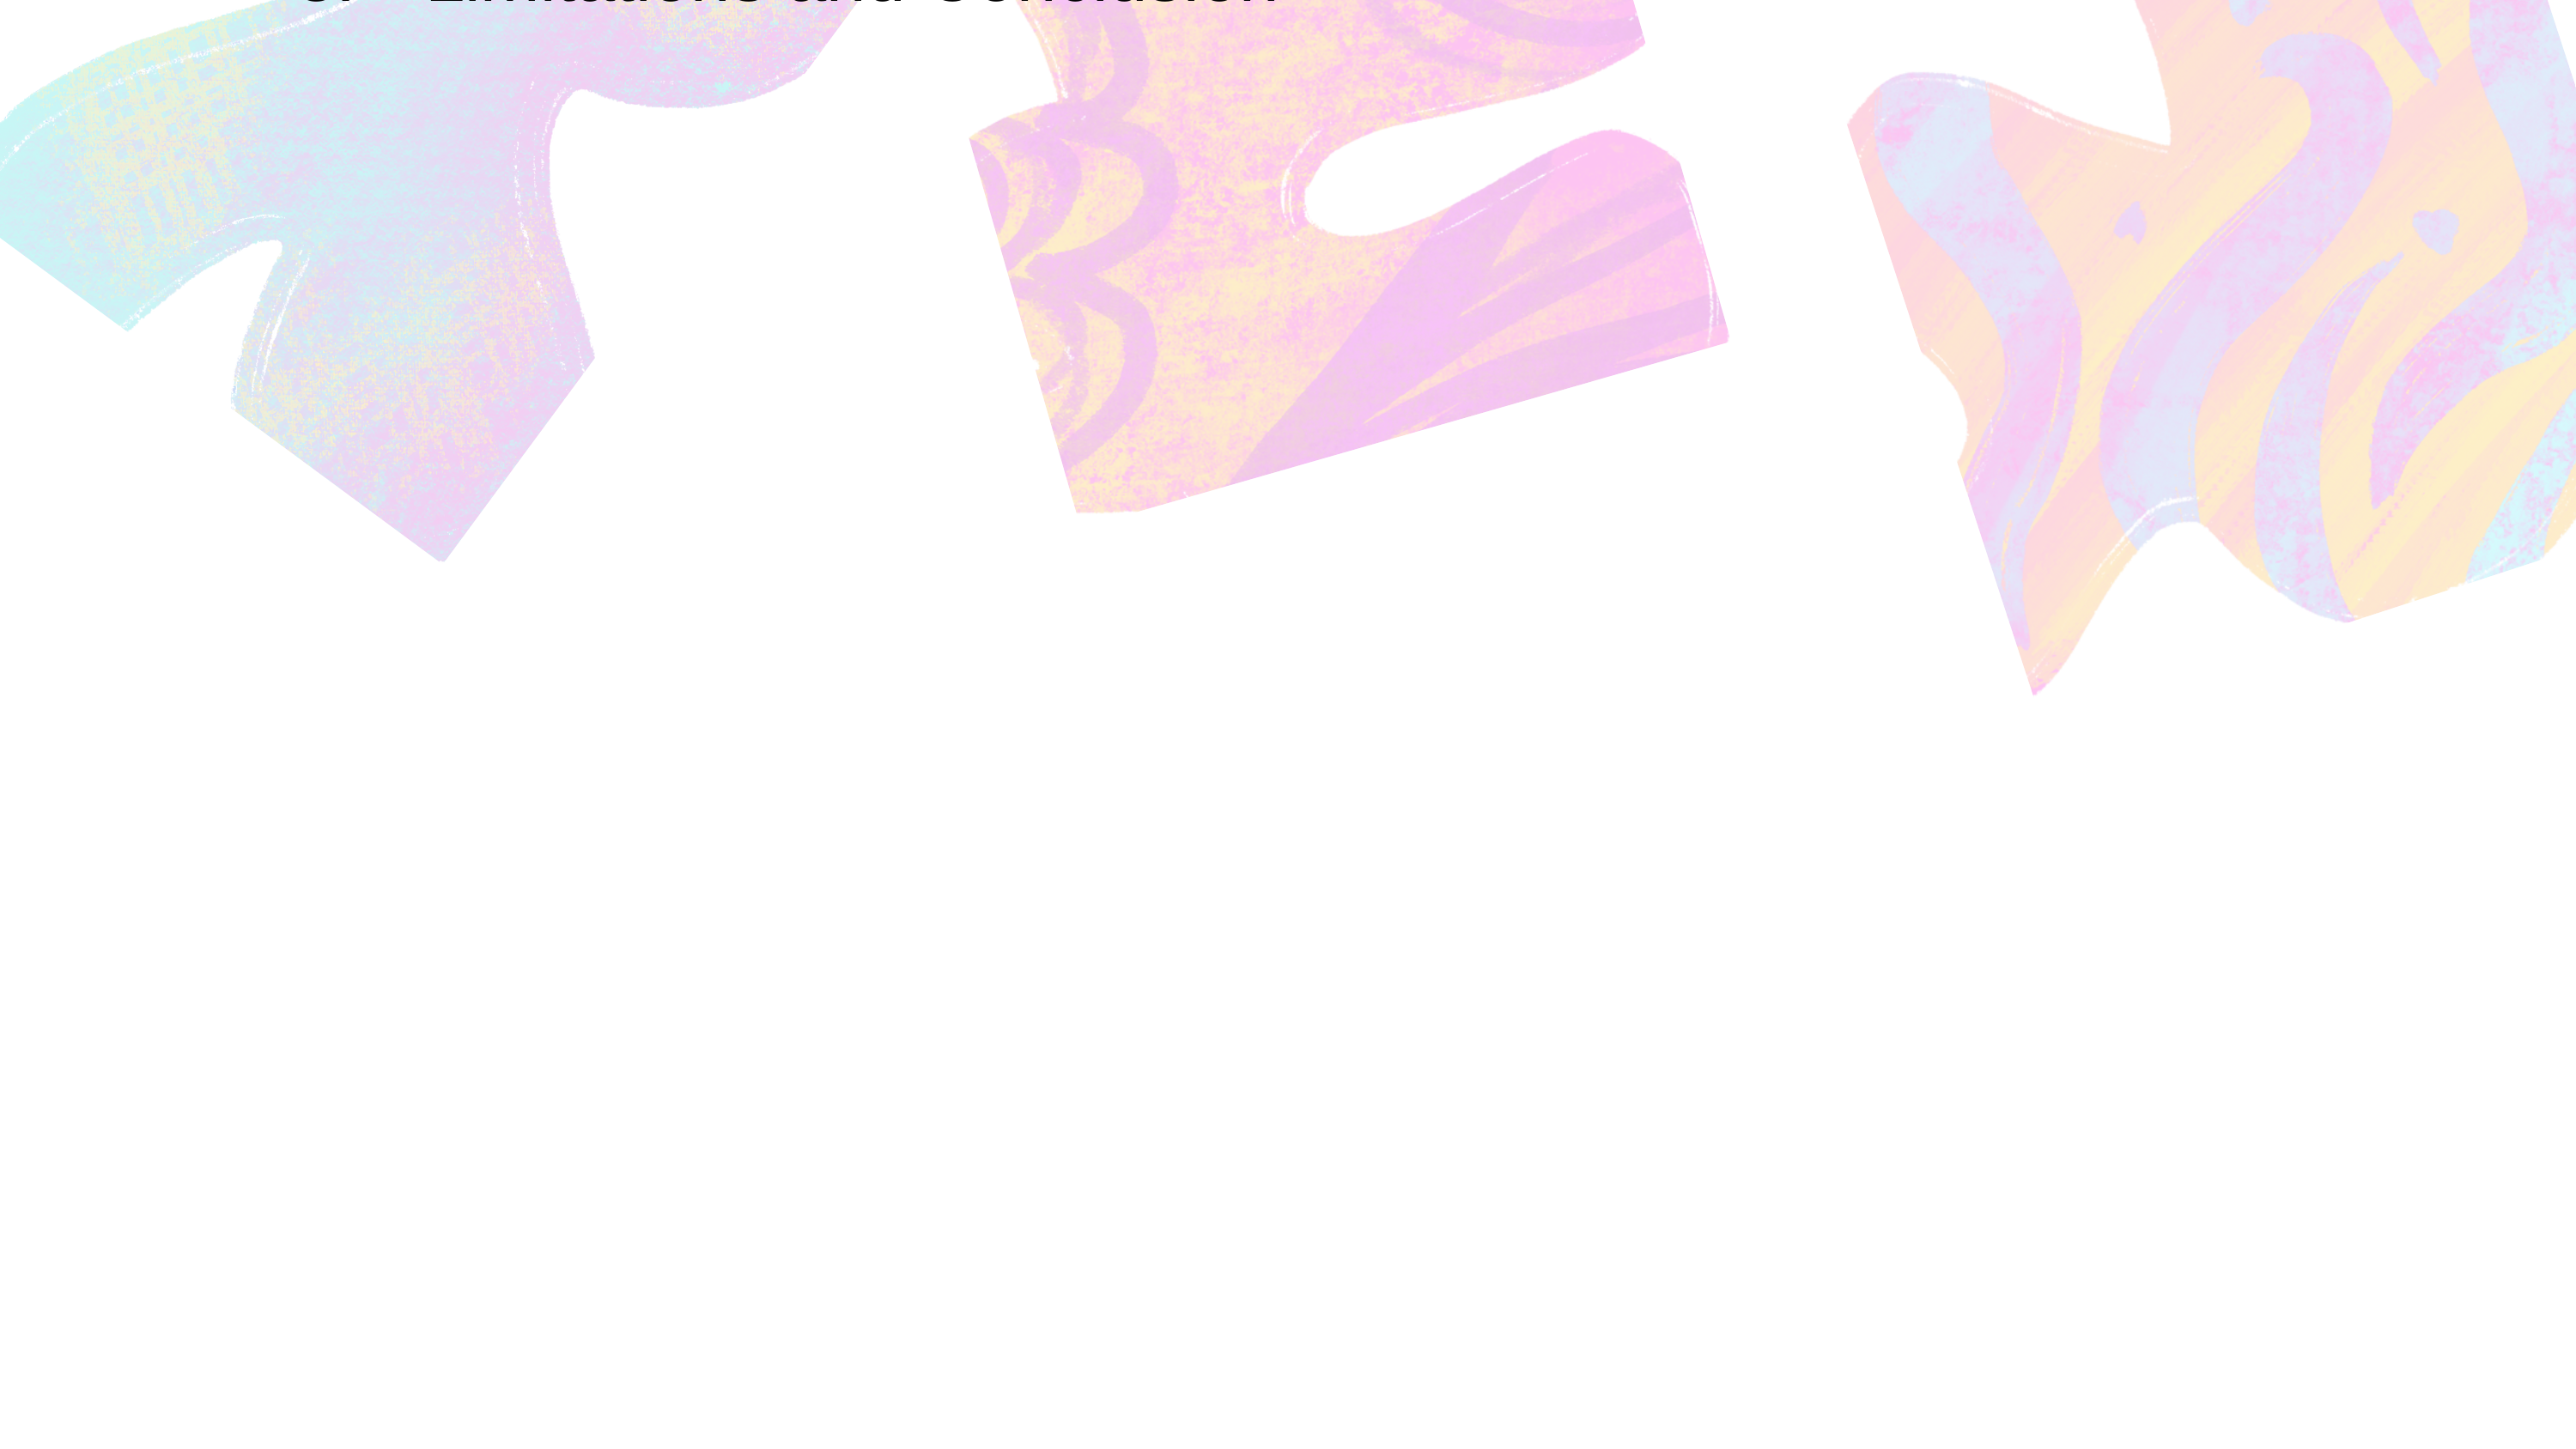

Table of Content
Introduction
Intended Audience
Scope of the project
System Modeling
Tools and Technologies used
Project Schedule
Project Contributions
Limitations and Conclusion

1. Introduction
In the face of disasters, individuals often find themselves in a state of helplessness and uncertainty. Whether the disaster is critical or not, the need for assistance is universal. In such situations, people are often unprepared and lack a clear understanding of the necessary steps to take. HELP+US aims to address these challenges by providing a comprehensive platform that enables users to assess the current disaster situation and take proactive measures to mitigate risks.